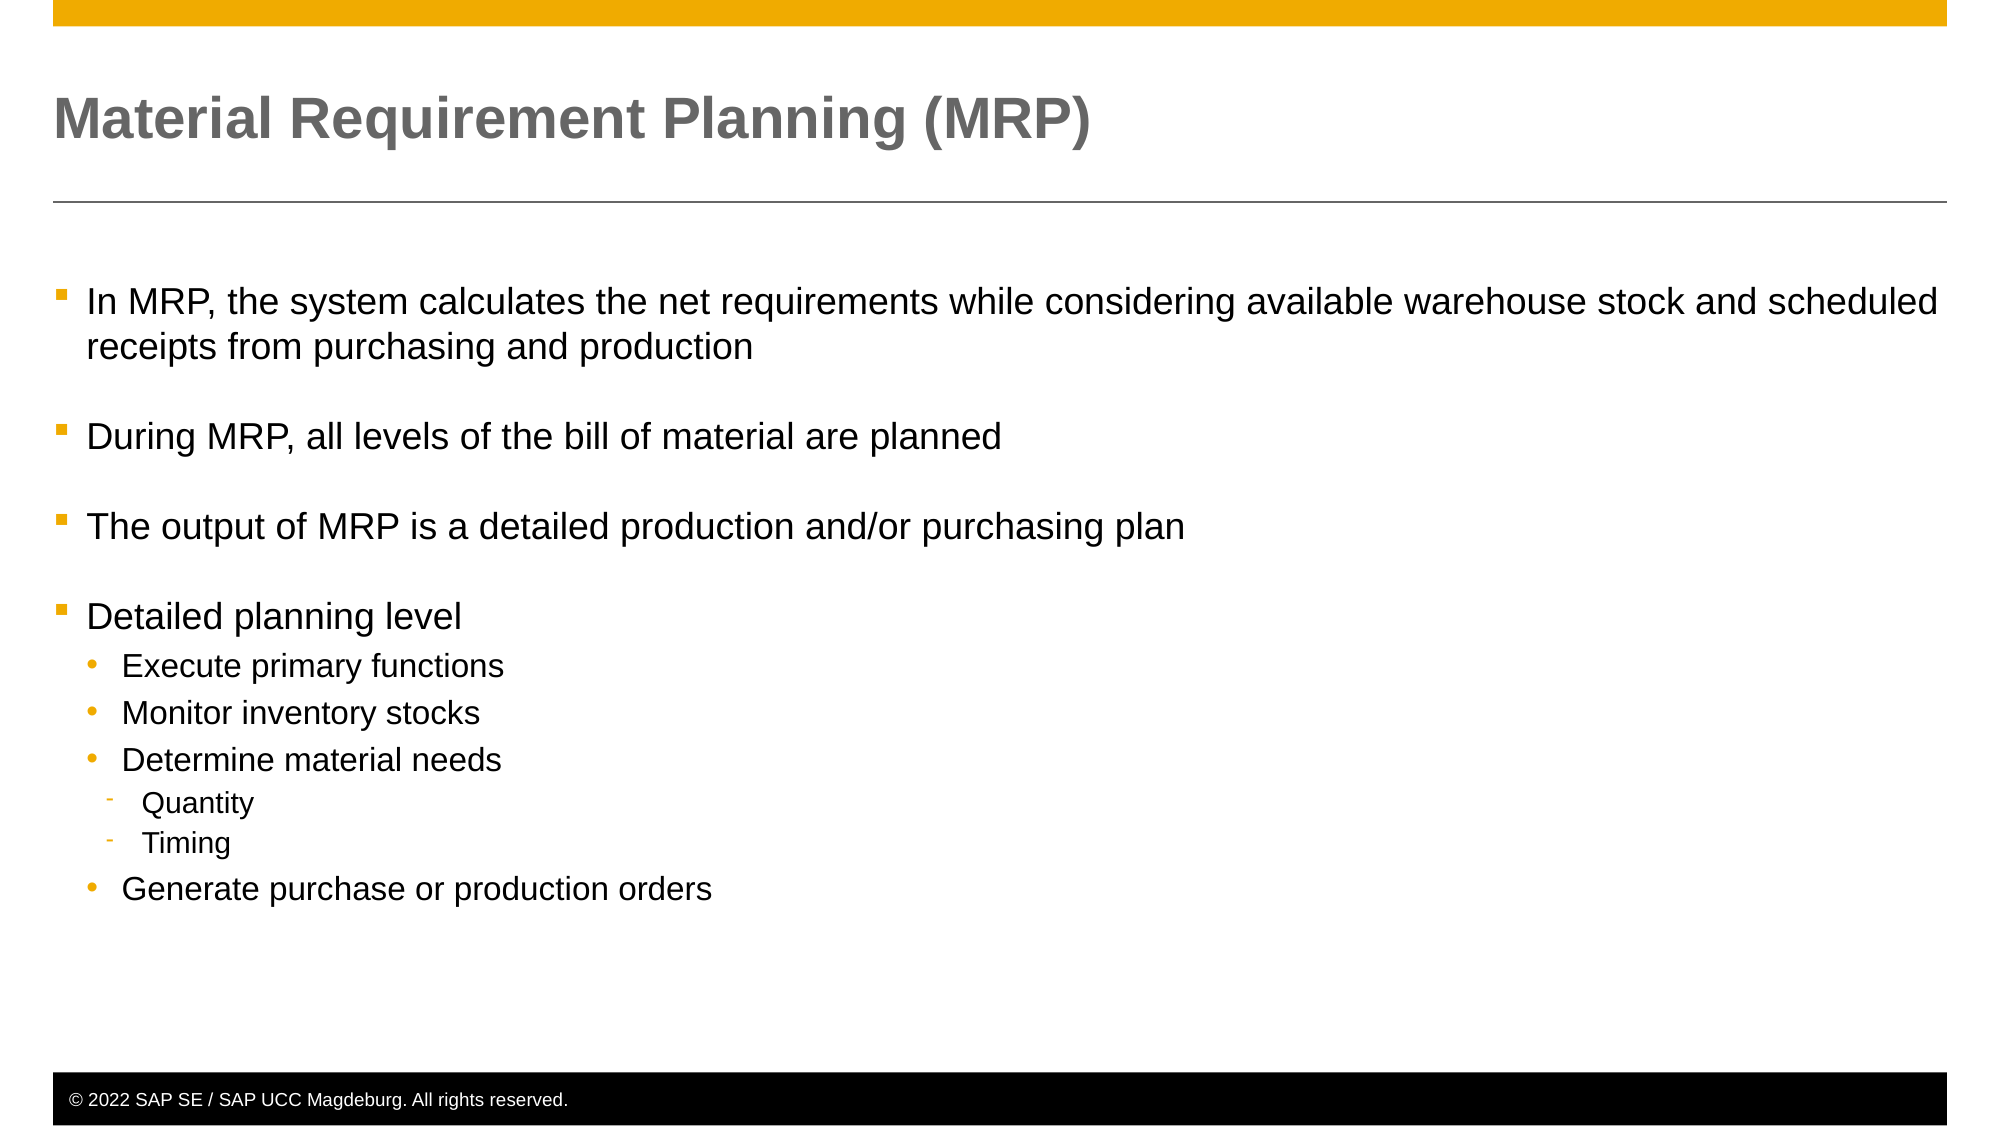

# Material Requirement Planning (MRP)
In MRP, the system calculates the net requirements while considering available warehouse stock and scheduled receipts from purchasing and production

During MRP, all levels of the bill of material are planned

The output of MRP is a detailed production and/or purchasing plan

Detailed planning level
Execute primary functions
Monitor inventory stocks
Determine material needs
Quantity
Timing
Generate purchase or production orders